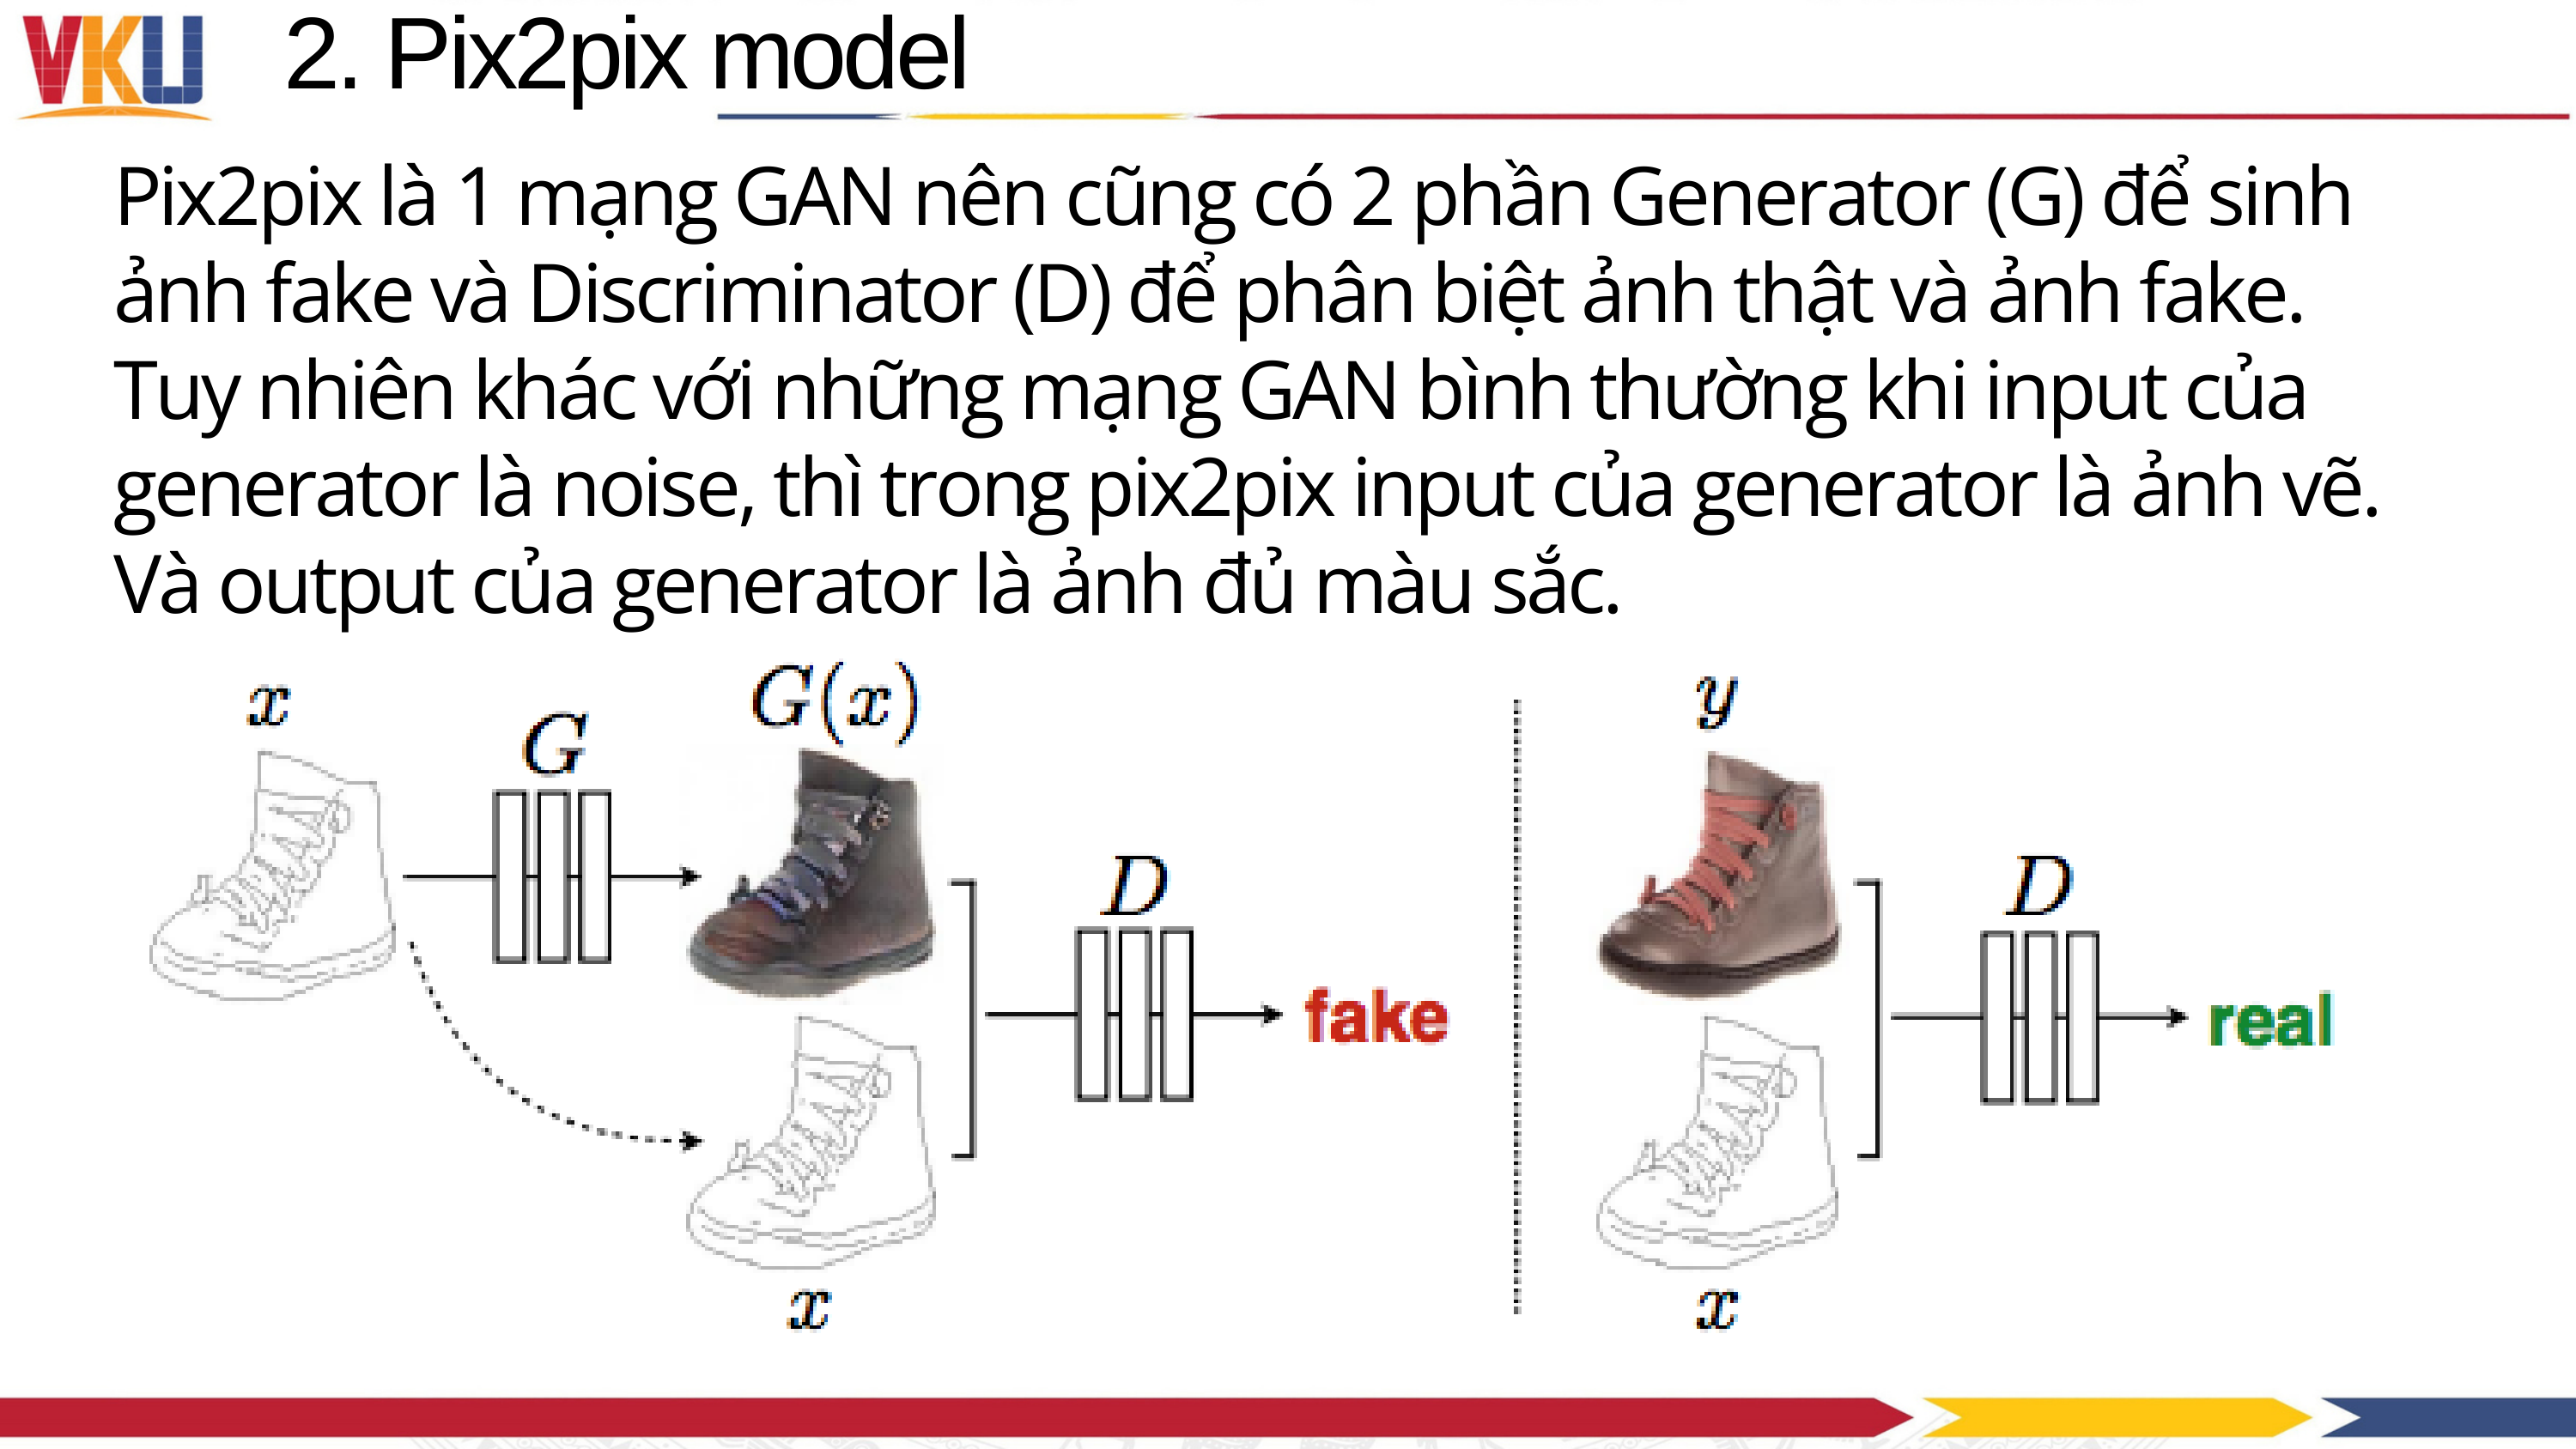

2. Pix2pix model
Pix2pix là 1 mạng GAN nên cũng có 2 phần Generator (G) để sinh ảnh fake và Discriminator (D) để phân biệt ảnh thật và ảnh fake. Tuy nhiên khác với những mạng GAN bình thường khi input của generator là noise, thì trong pix2pix input của generator là ảnh vẽ. Và output của generator là ảnh đủ màu sắc.